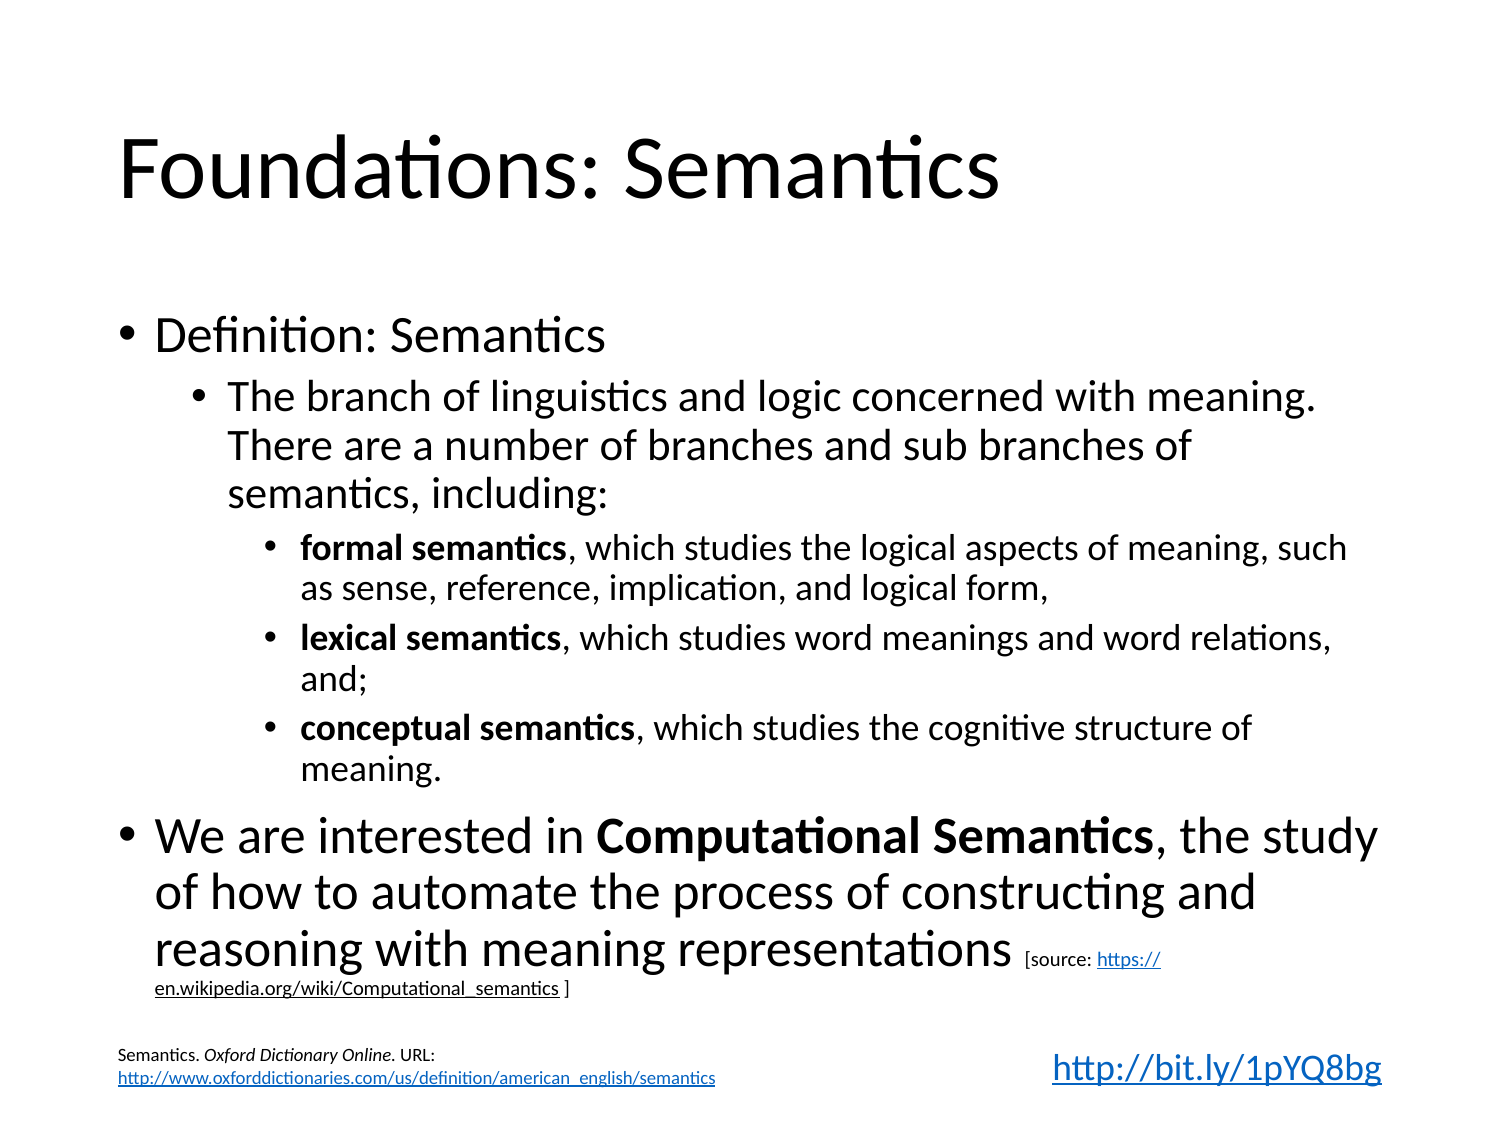

# Foundations: Semantics
Definition: Semantics
The branch of linguistics and logic concerned with meaning. There are a number of branches and sub branches of semantics, including:
formal semantics, which studies the logical aspects of meaning, such as sense, reference, implication, and logical form,
lexical semantics, which studies word meanings and word relations, and;
conceptual semantics, which studies the cognitive structure of meaning.
We are interested in Computational Semantics, the study of how to automate the process of constructing and reasoning with meaning representations [source: https://en.wikipedia.org/wiki/Computational_semantics]
Semantics. Oxford Dictionary Online. URL:
http://www.oxforddictionaries.com/us/definition/american_english/semantics
http://bit.ly/1pYQ8bg